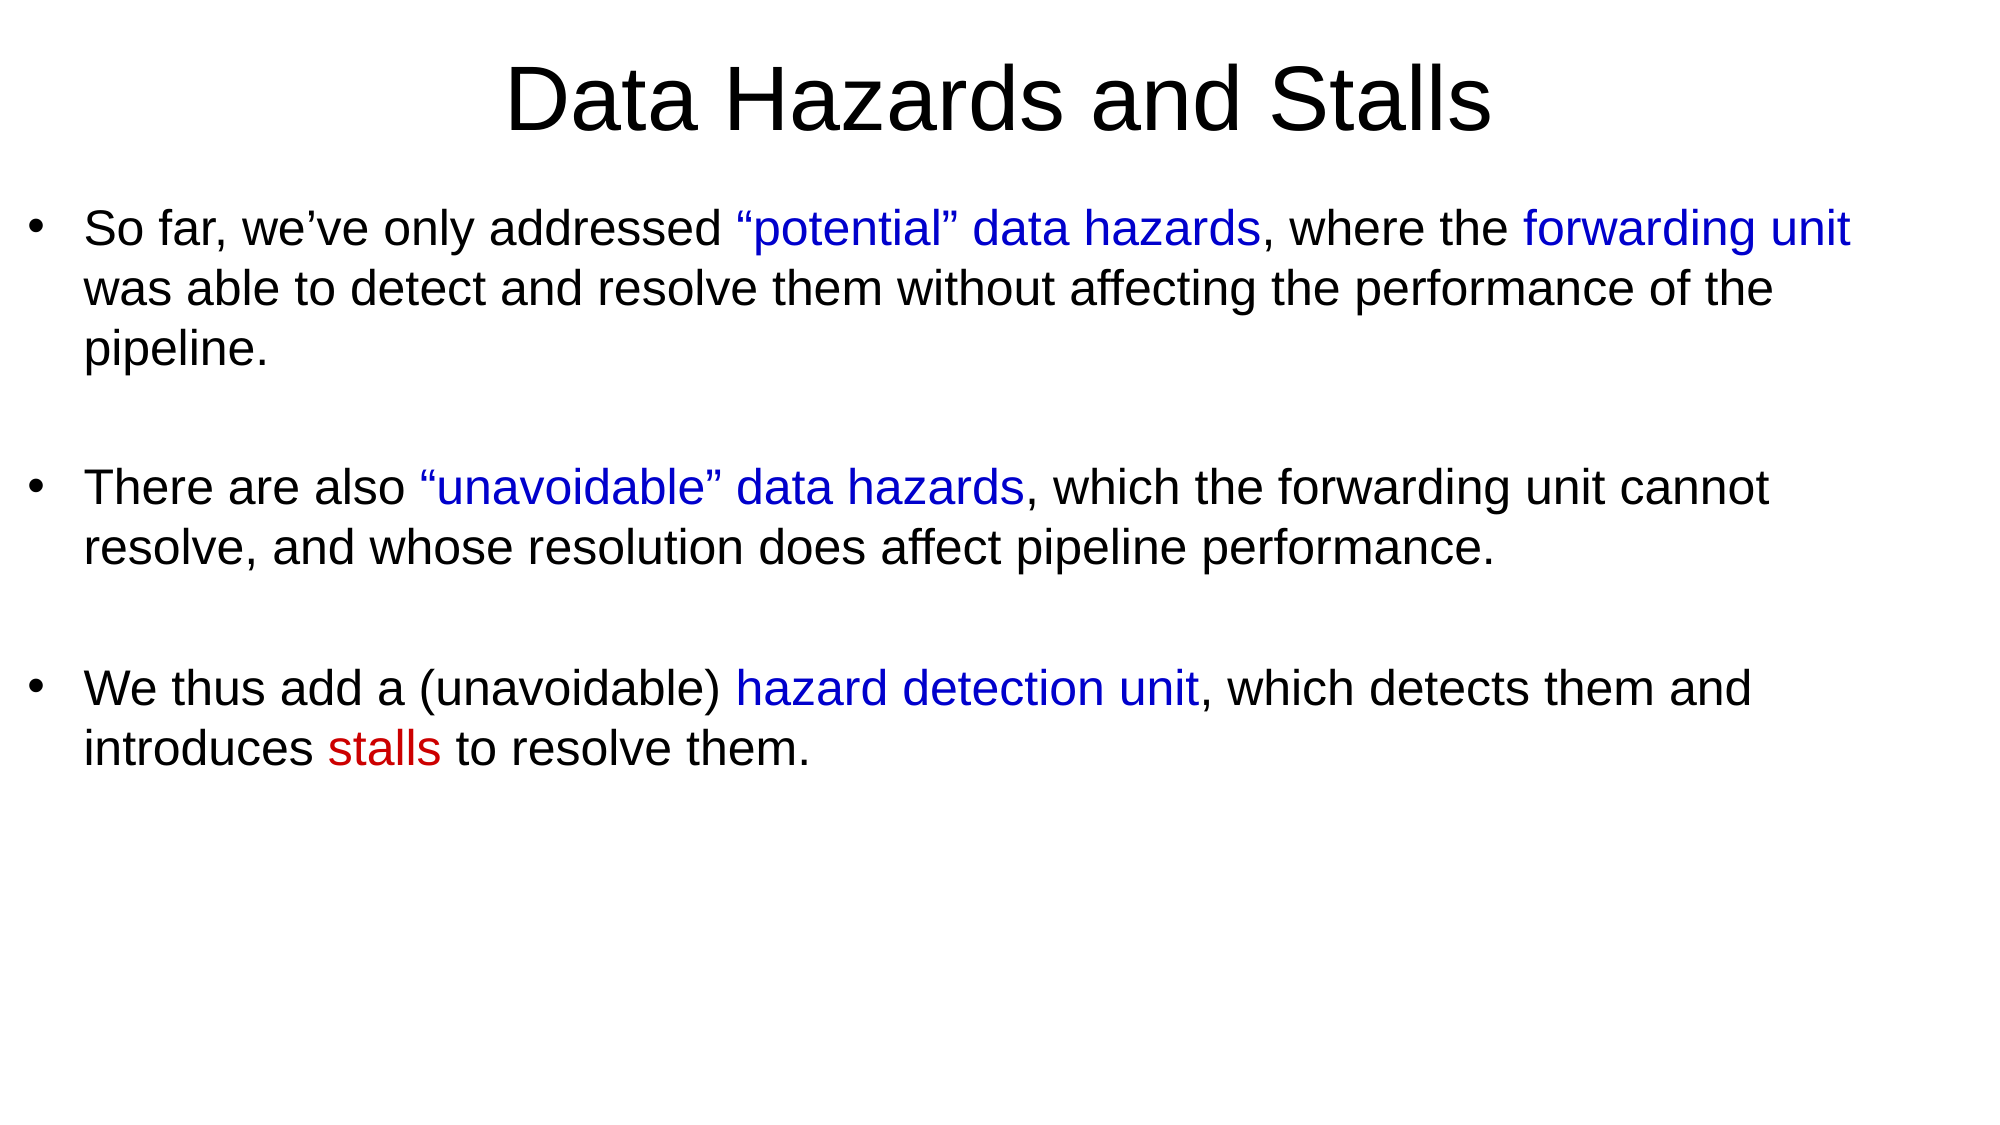

# Data Hazards and Stalls
So far, we’ve only addressed “potential” data hazards, where the forwarding unit was able to detect and resolve them without affecting the performance of the pipeline.

There are also “unavoidable” data hazards, which the forwarding unit cannot resolve, and whose resolution does affect pipeline performance.

We thus add a (unavoidable) hazard detection unit, which detects them and introduces stalls to resolve them.